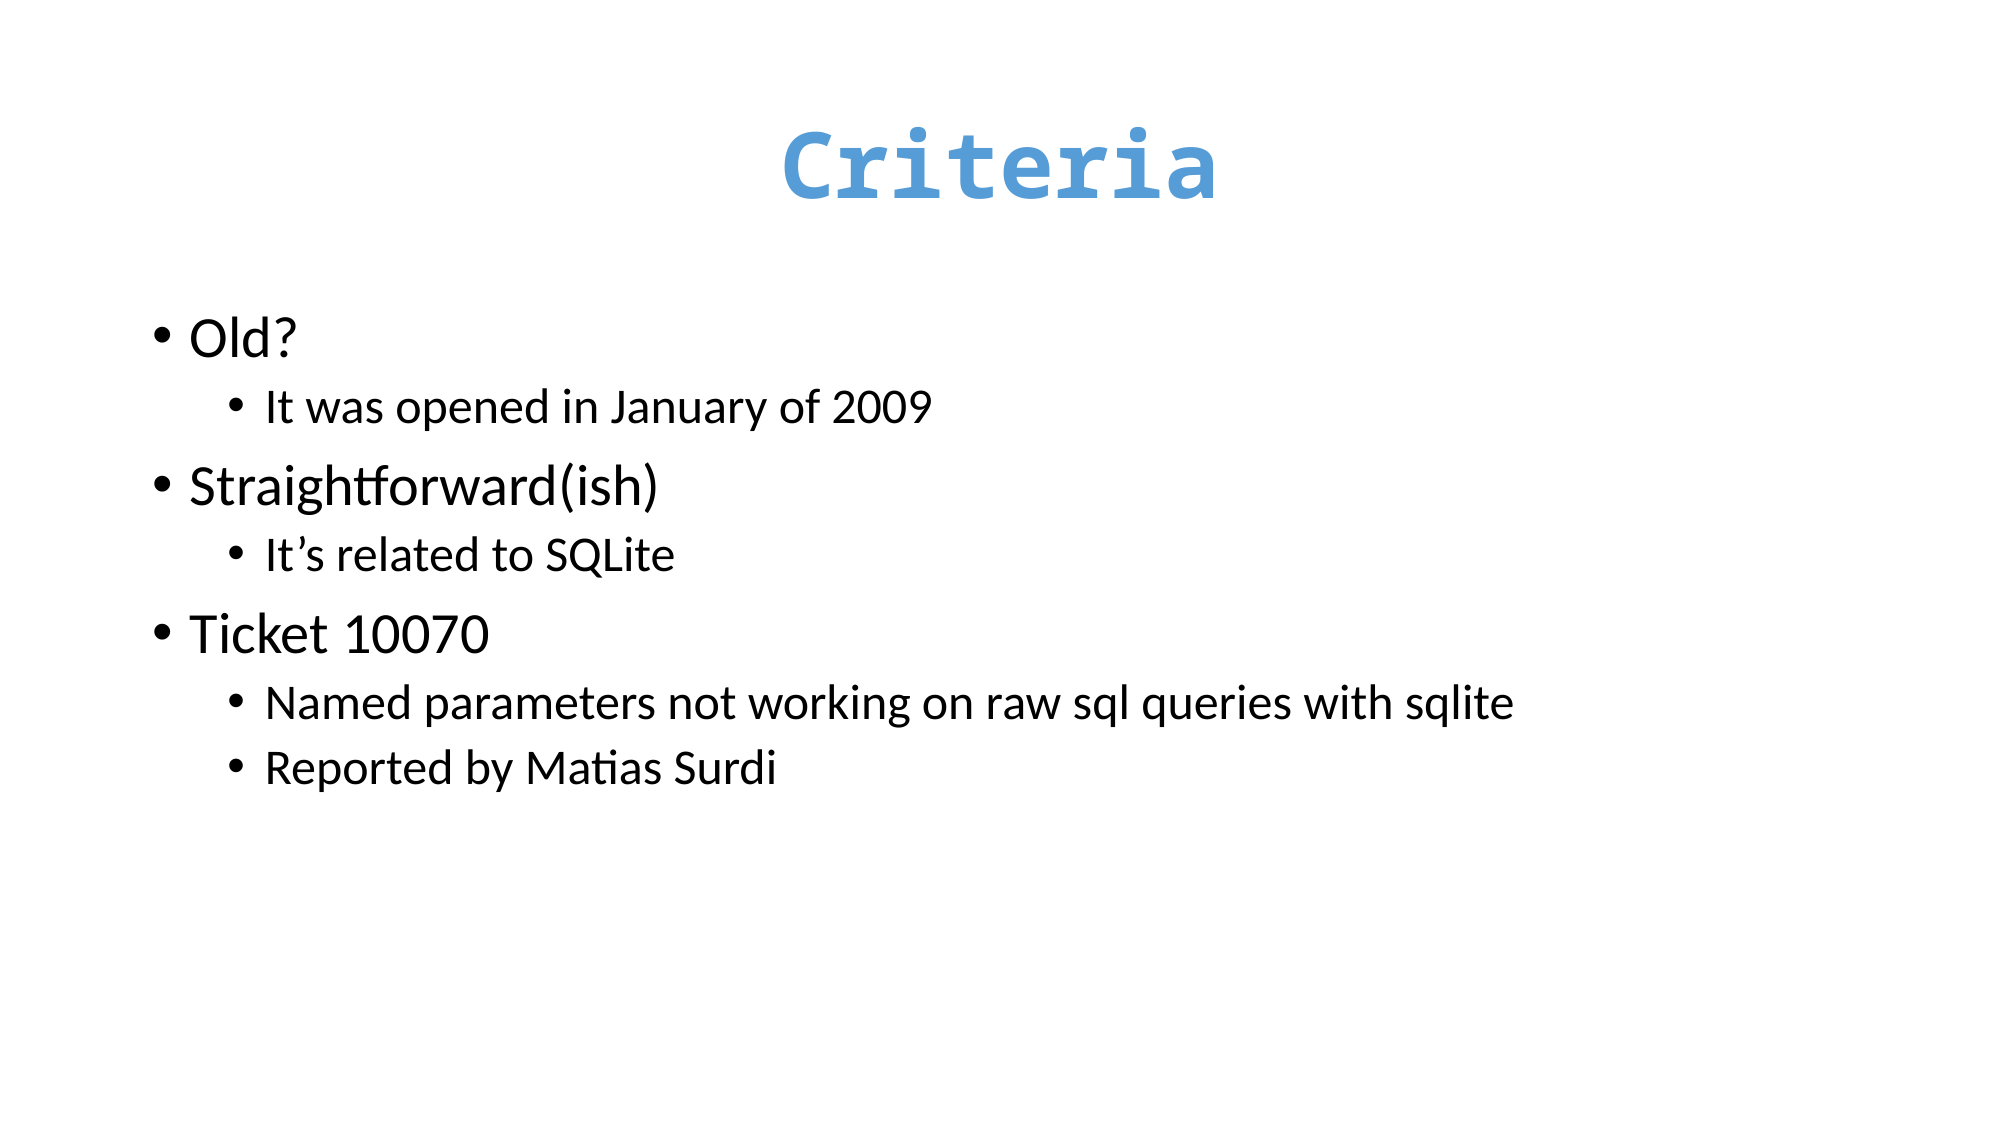

# Criteria
Old?
It was opened in January of 2009
Straightforward(ish)
It’s related to SQLite
Ticket 10070
Named parameters not working on raw sql queries with sqlite
Reported by Matias Surdi